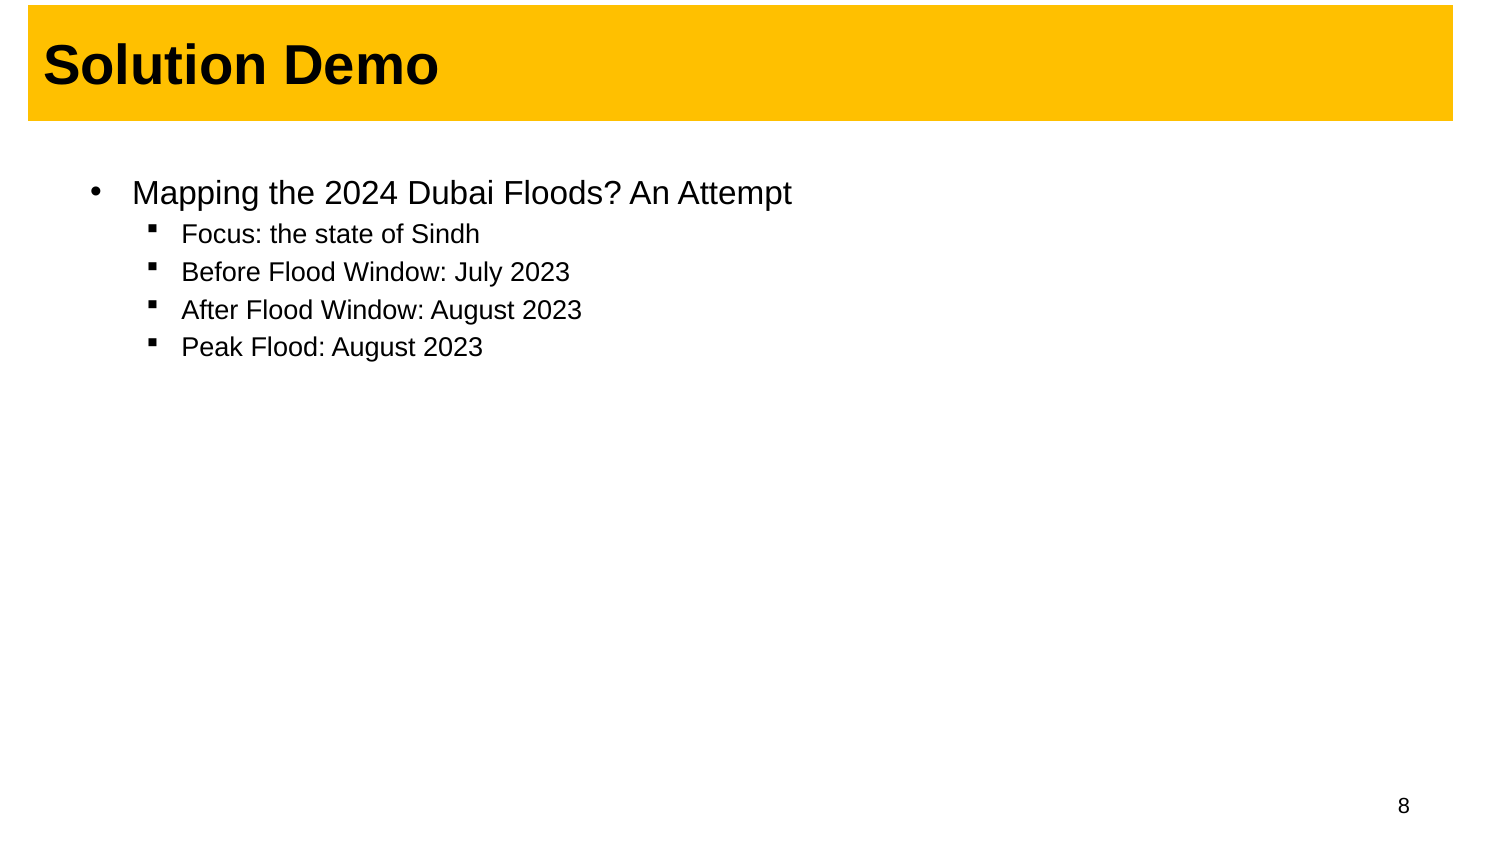

# Solution Demo
Mapping the 2024 Dubai Floods? An Attempt
Focus: the state of Sindh
Before Flood Window: July 2023
After Flood Window: August 2023
Peak Flood: August 2023

8